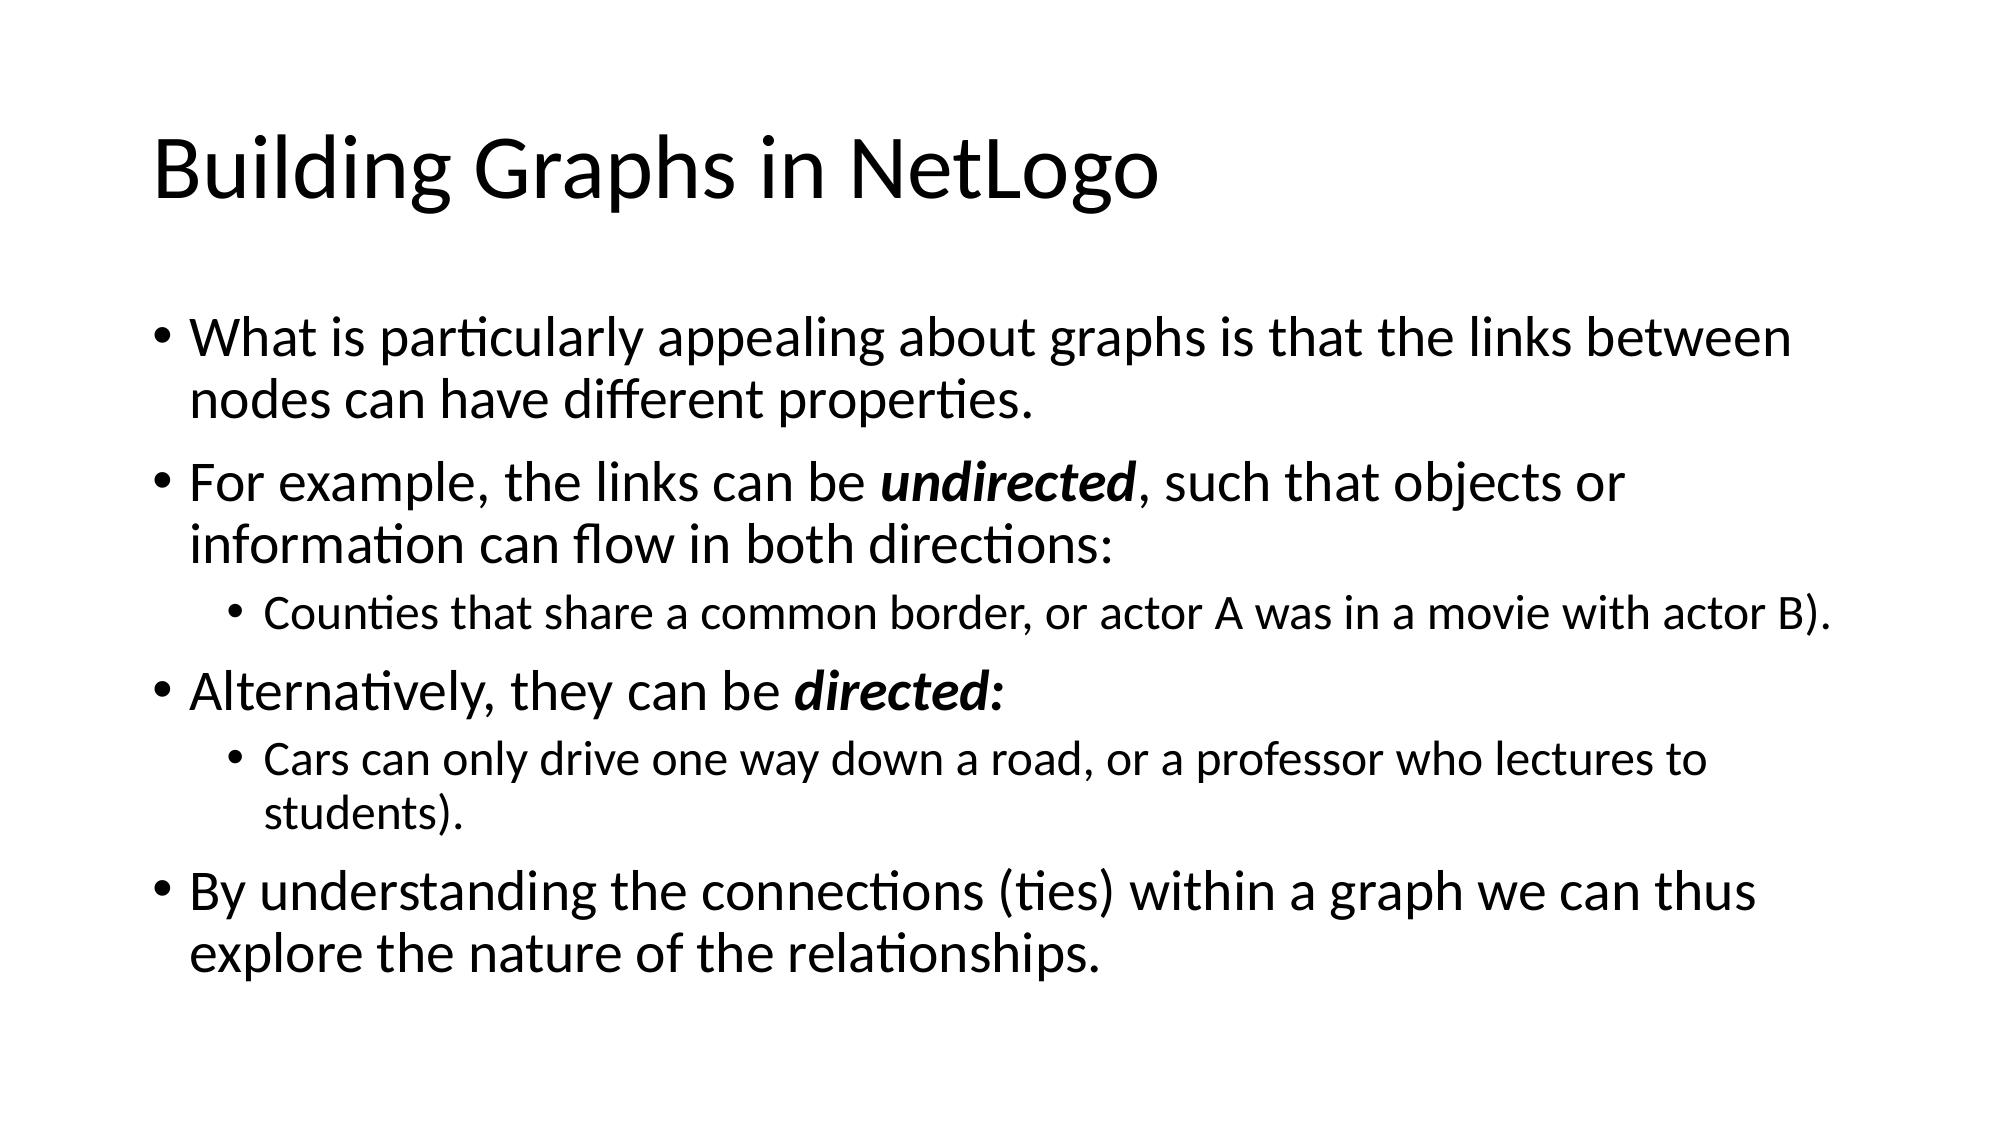

# Building Graphs in NetLogo
What is particularly appealing about graphs is that the links between nodes can have different properties.
For example, the links can be undirected, such that objects or information can flow in both directions:
Counties that share a common border, or actor A was in a movie with actor B).
Alternatively, they can be directed:
Cars can only drive one way down a road, or a professor who lectures to students).
By understanding the connections (ties) within a graph we can thus explore the nature of the relationships.